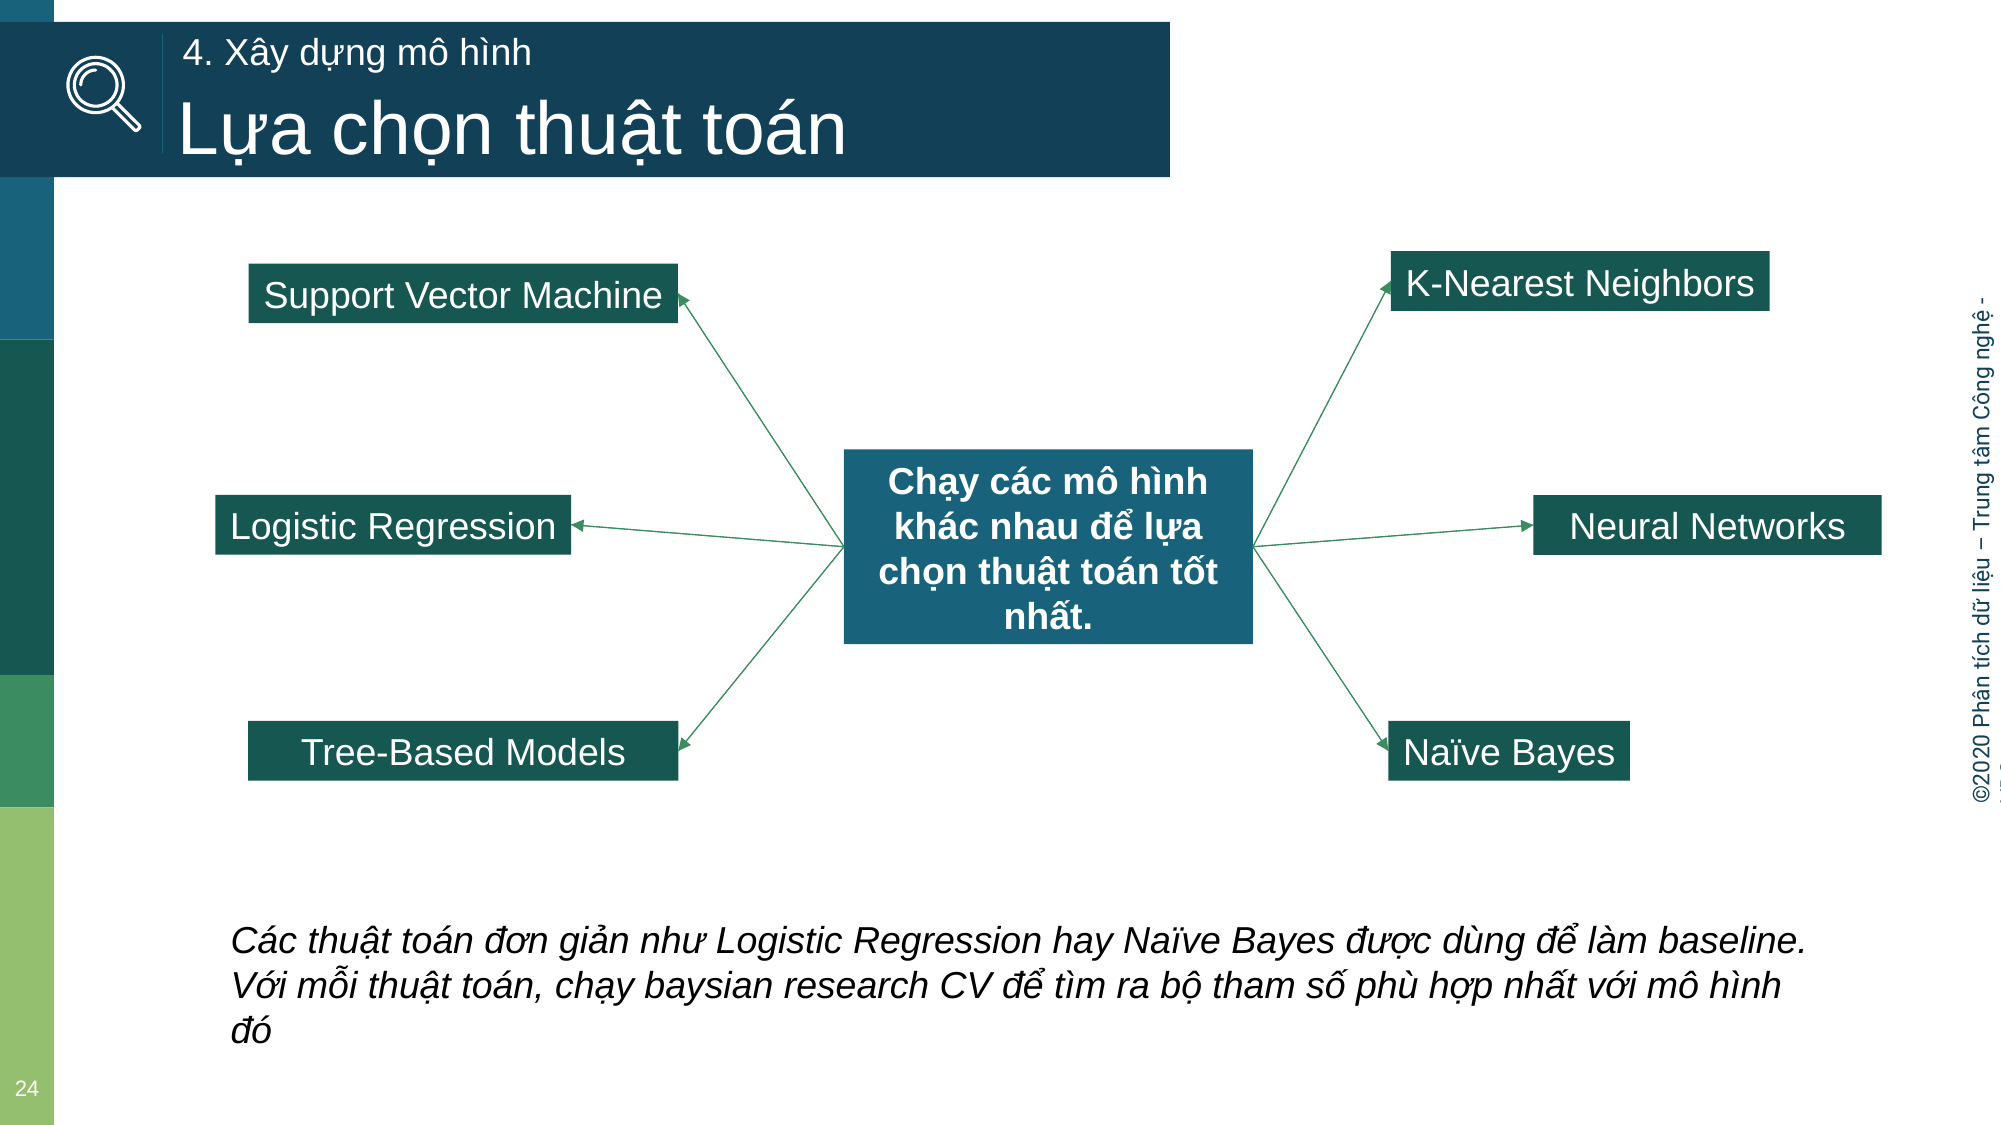

# 4. Xây dựng mô hình

Lựa chọn thuật toán
K-Nearest Neighbors
Support Vector Machine
Chạy các mô hình khác nhau để lựa chọn thuật toán tốt nhất.
Logistic Regression
Neural Networks
Tree-Based Models
Naïve Bayes
Các thuật toán đơn giản như Logistic Regression hay Naïve Bayes được dùng để làm baseline.
Với mỗi thuật toán, chạy baysian research CV để tìm ra bộ tham số phù hợp nhất với mô hình đó
24